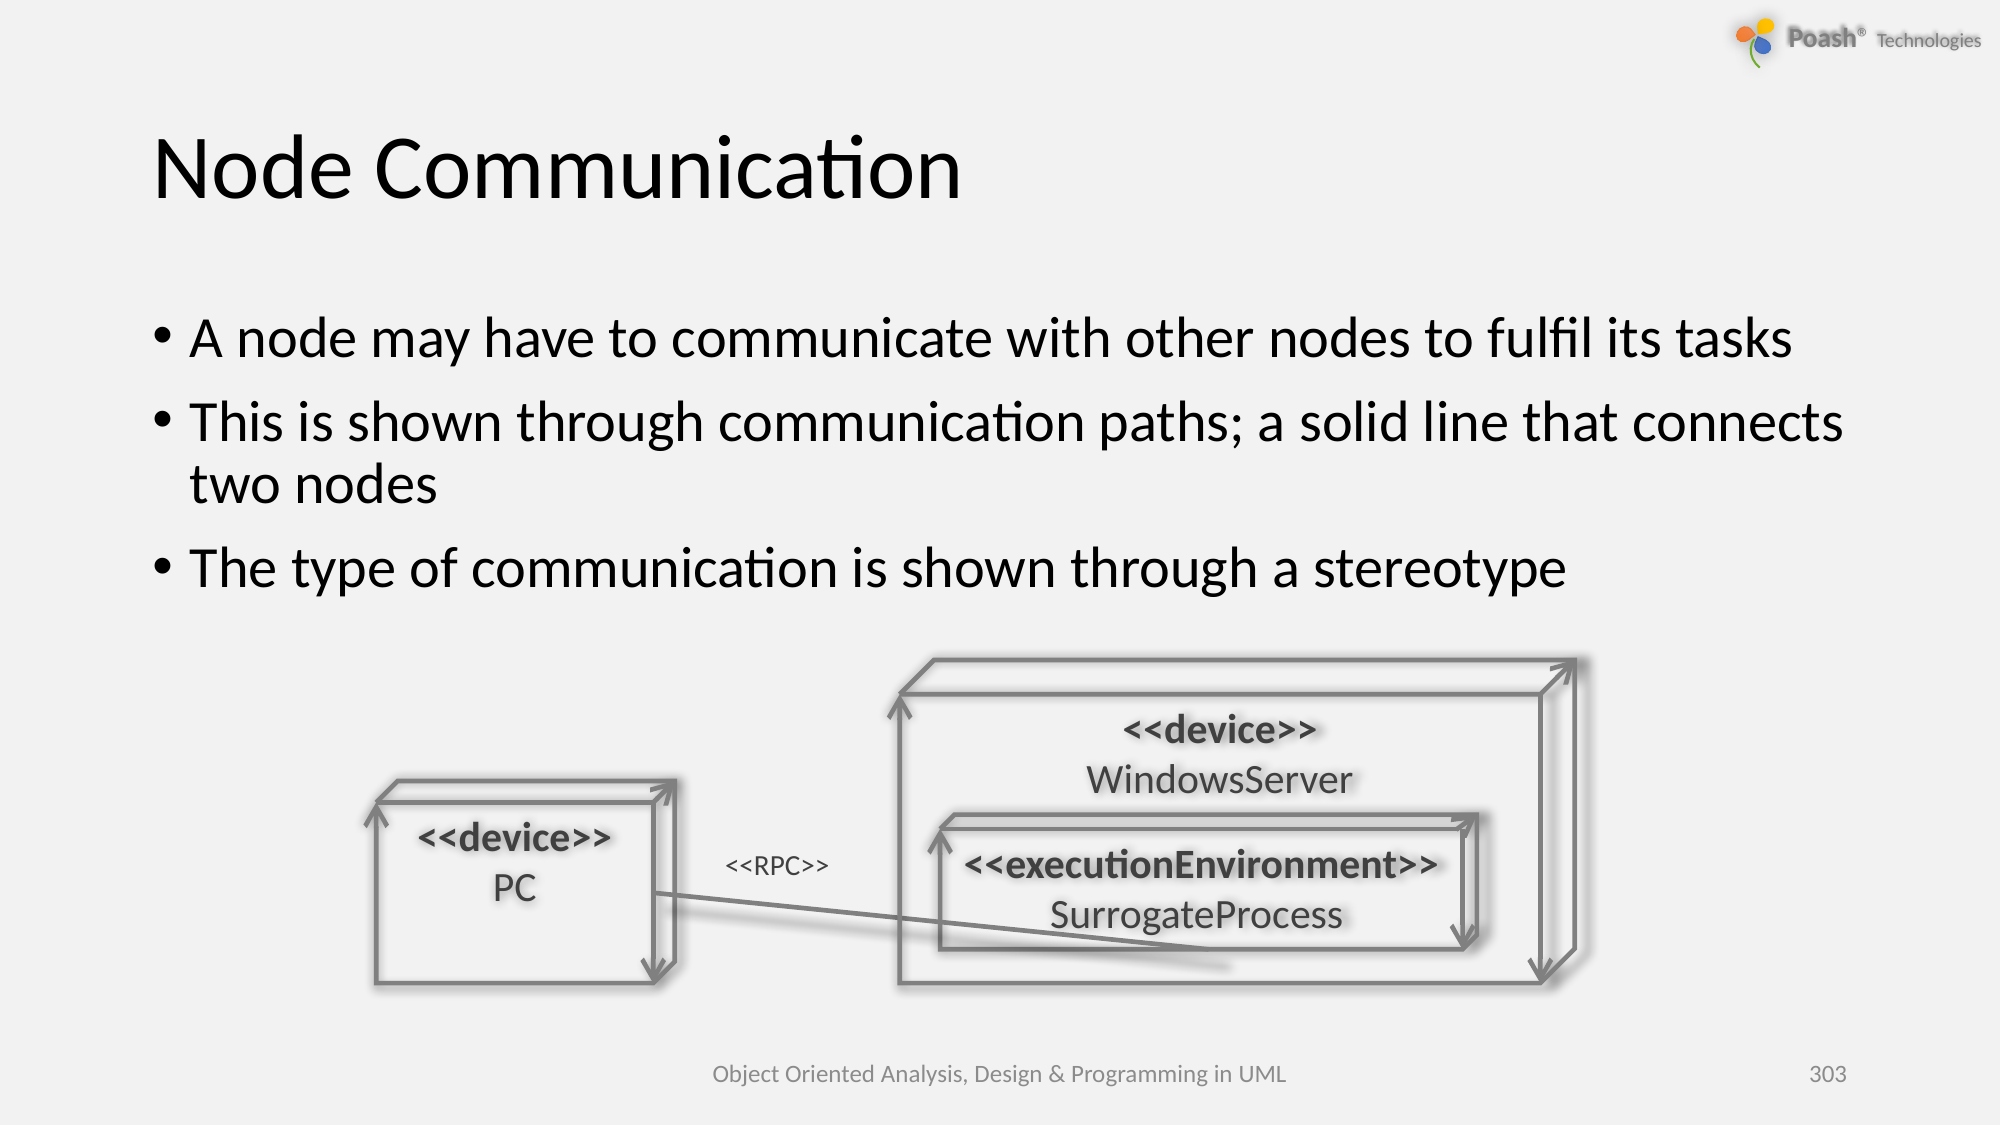

# Node Communication
A node may have to communicate with other nodes to fulfil its tasks
This is shown through communication paths; a solid line that connects two nodes
The type of communication is shown through a stereotype
<<device>>
WindowsServer
<<device>>
PC
<<executionEnvironment>>
SurrogateProcess
<<RPC>>
Object Oriented Analysis, Design & Programming in UML
303